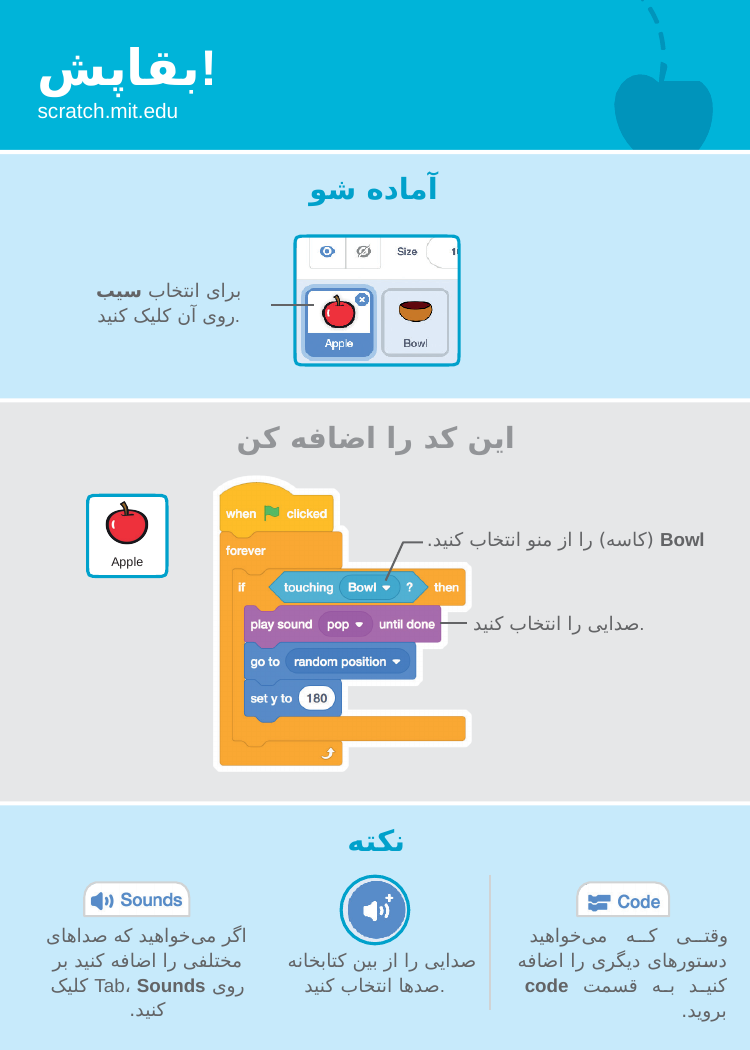

# بقاپش!
scratch.mit.edu

آماده شو

برای انتخاب سیب روی آن کلیک کنید.

این کد را اضافه کن

Bowl (کاسه) را از منو انتخاب کنید.

Apple
صدایی را انتخاب کنید.

نکته

اگر می‌خواهید که صداهای مختلفی را اضافه کنید بر روی Tab، Sounds کلیک کنید.
وقتی که می‌خواهید دستورهای دیگری را اضافه کنید به قسمت code بروید.
صدایی را از بین کتابخانه صدها انتخاب کنید.